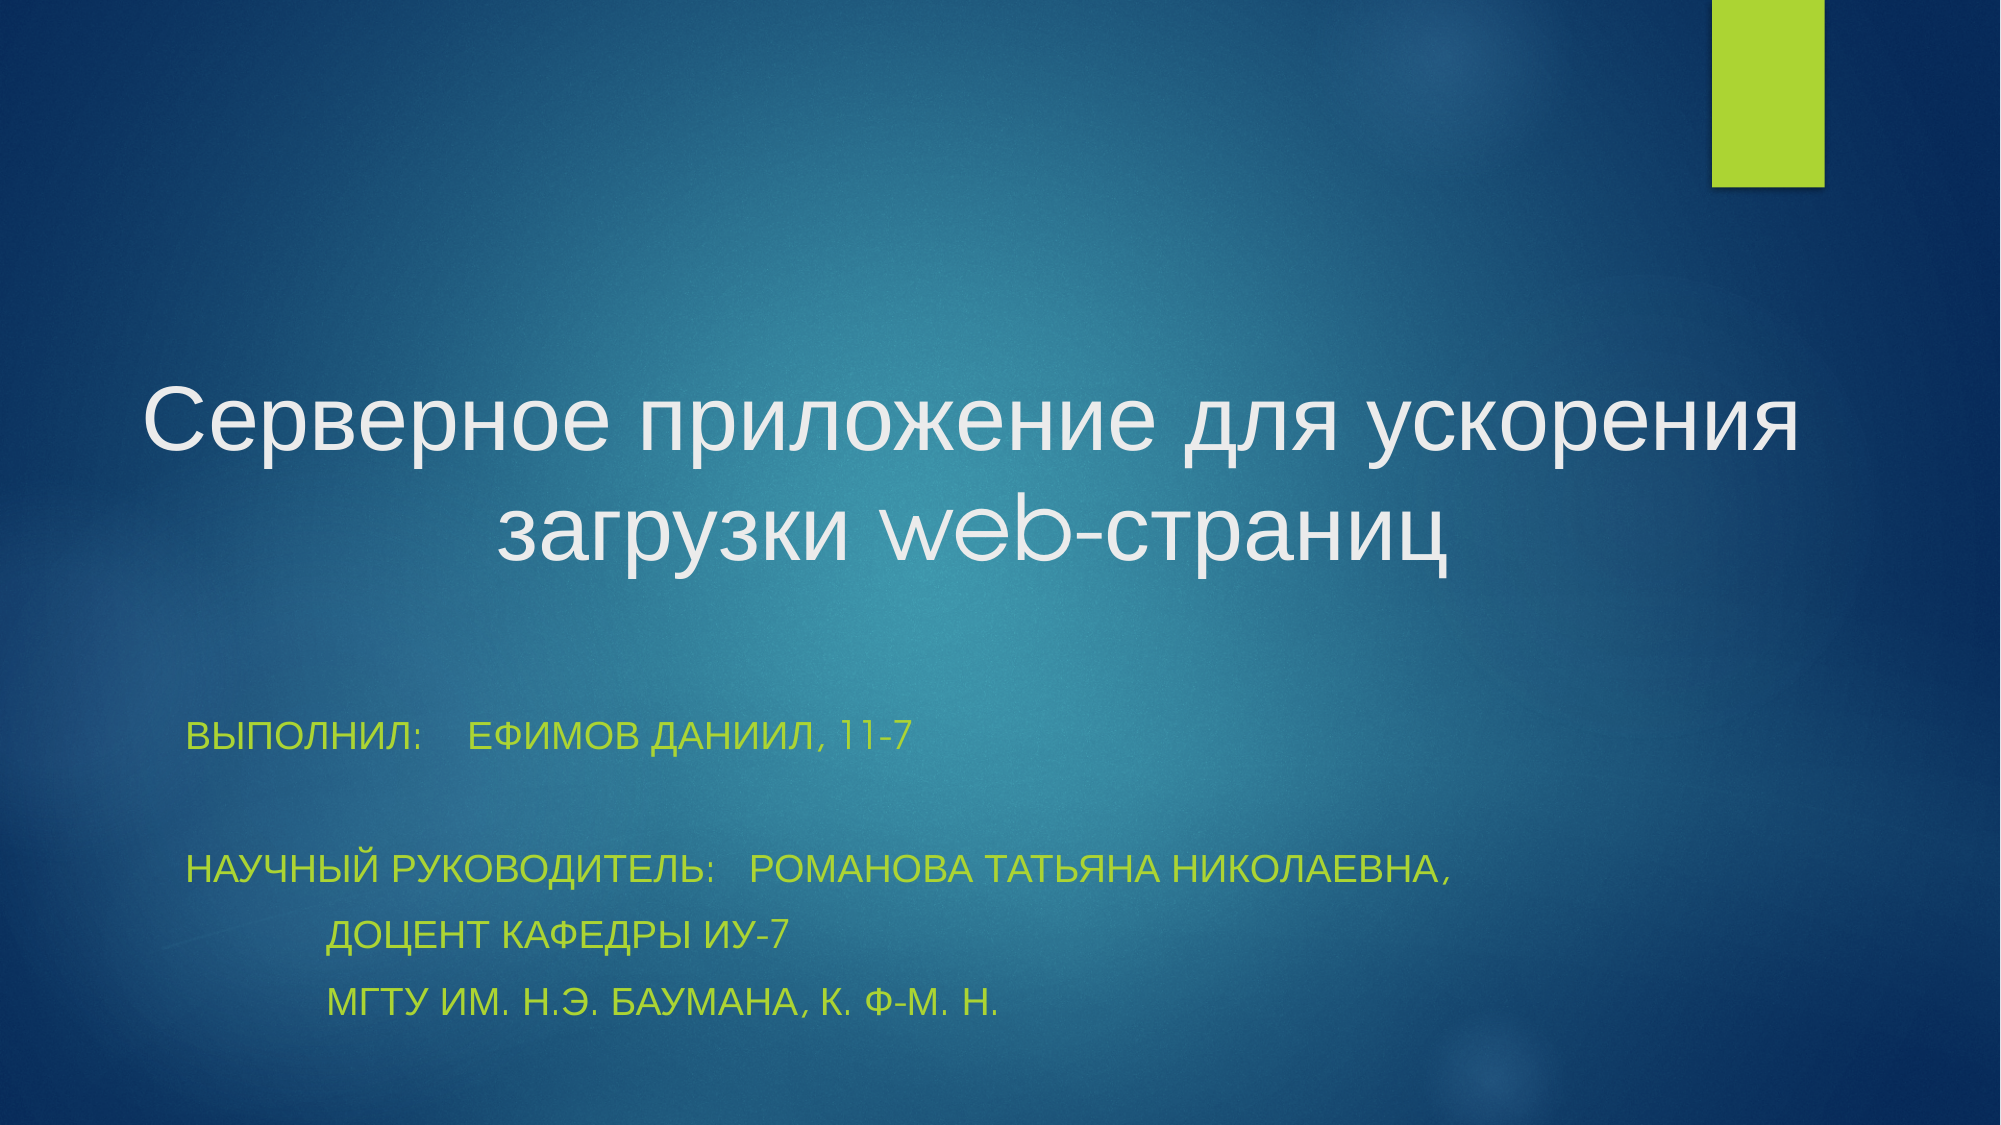

# Серверное приложение для ускорения загрузки web-страниц
Выполнил:												Ефимов Даниил, 11-7

Научный руководитель: 					Романова Татьяна Николаевна,
												доцент кафедры ИУ-7
												МГТУ им. Н.Э. Баумана, к. ф-м. н.